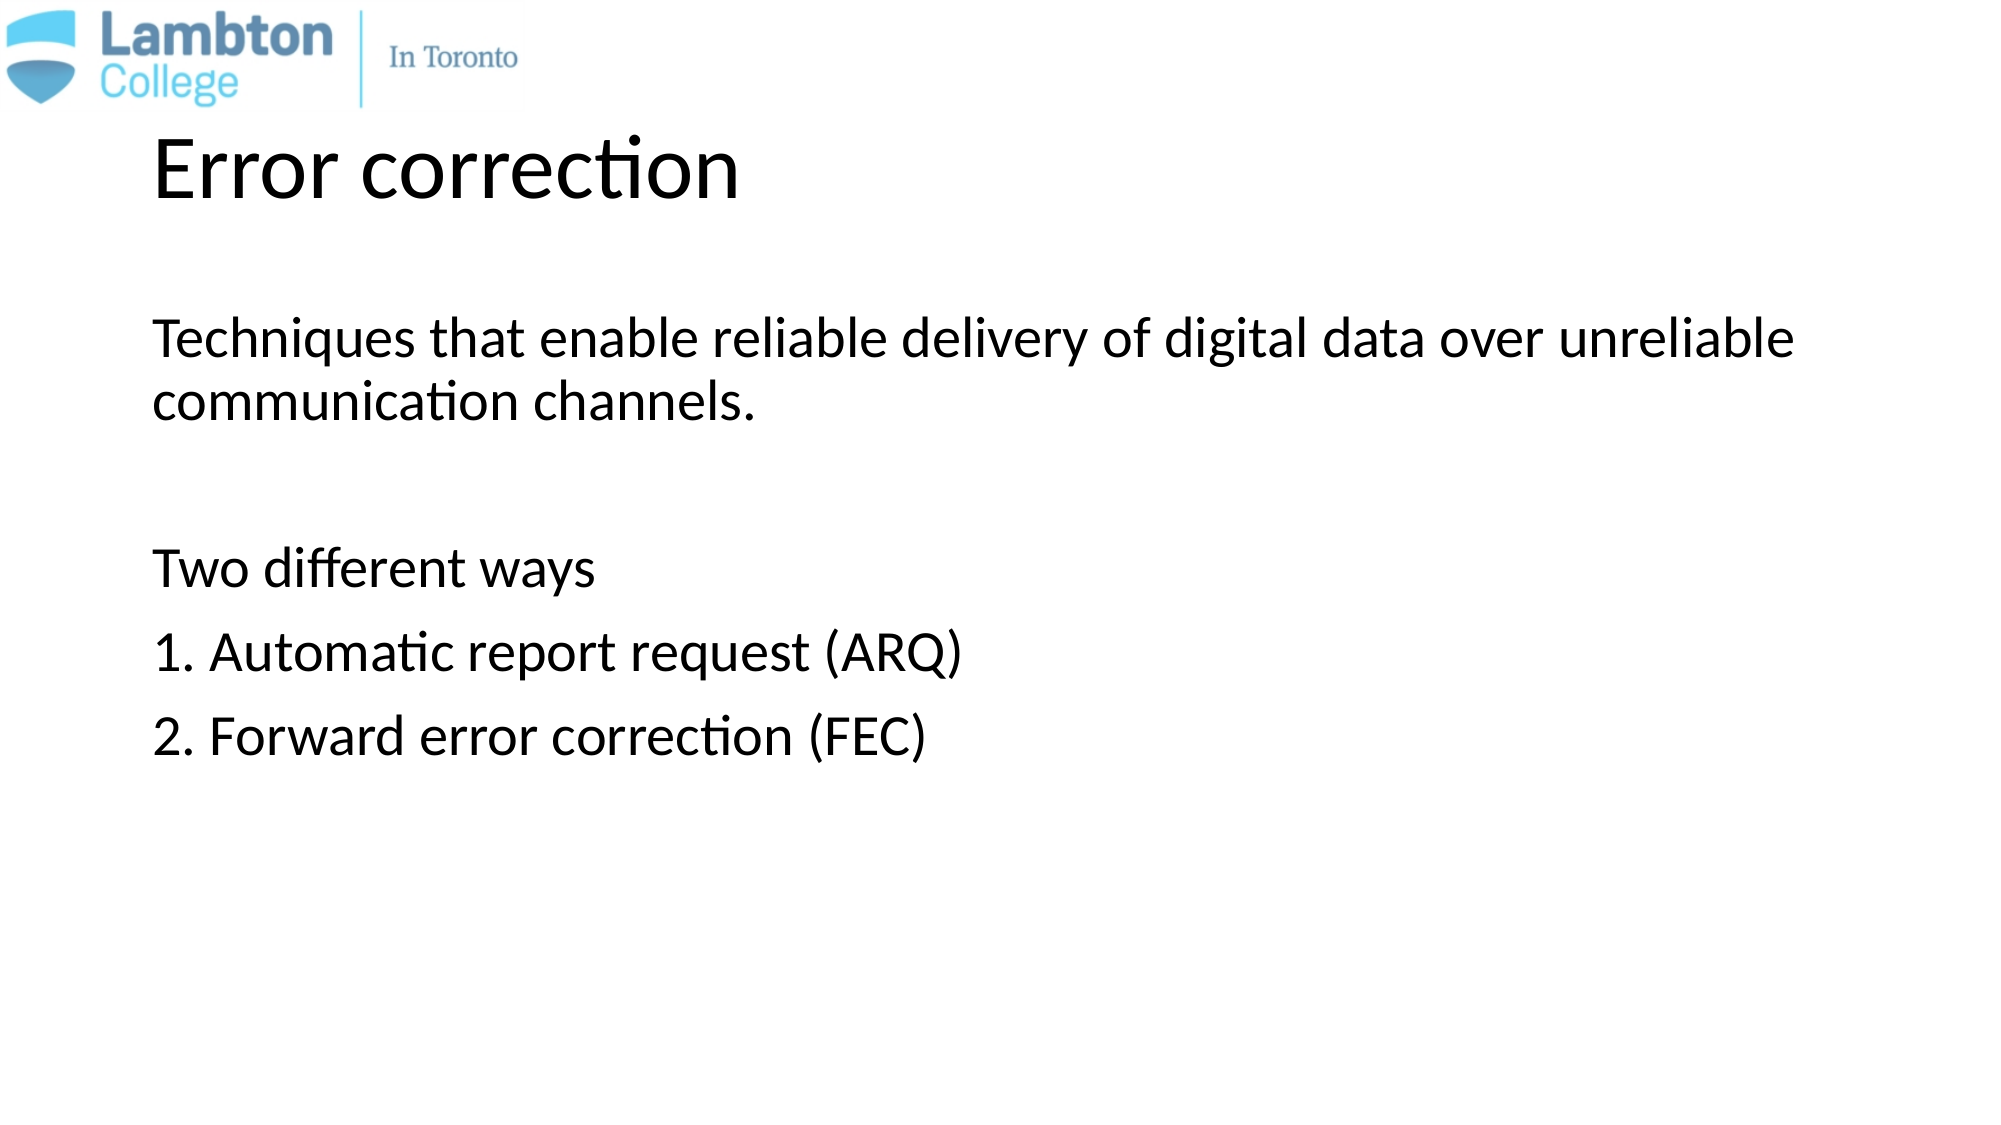

# Error correction
Techniques that enable reliable delivery of digital data over unreliable communication channels.

Two different ways
1. Automatic report request (ARQ)
2. Forward error correction (FEC)